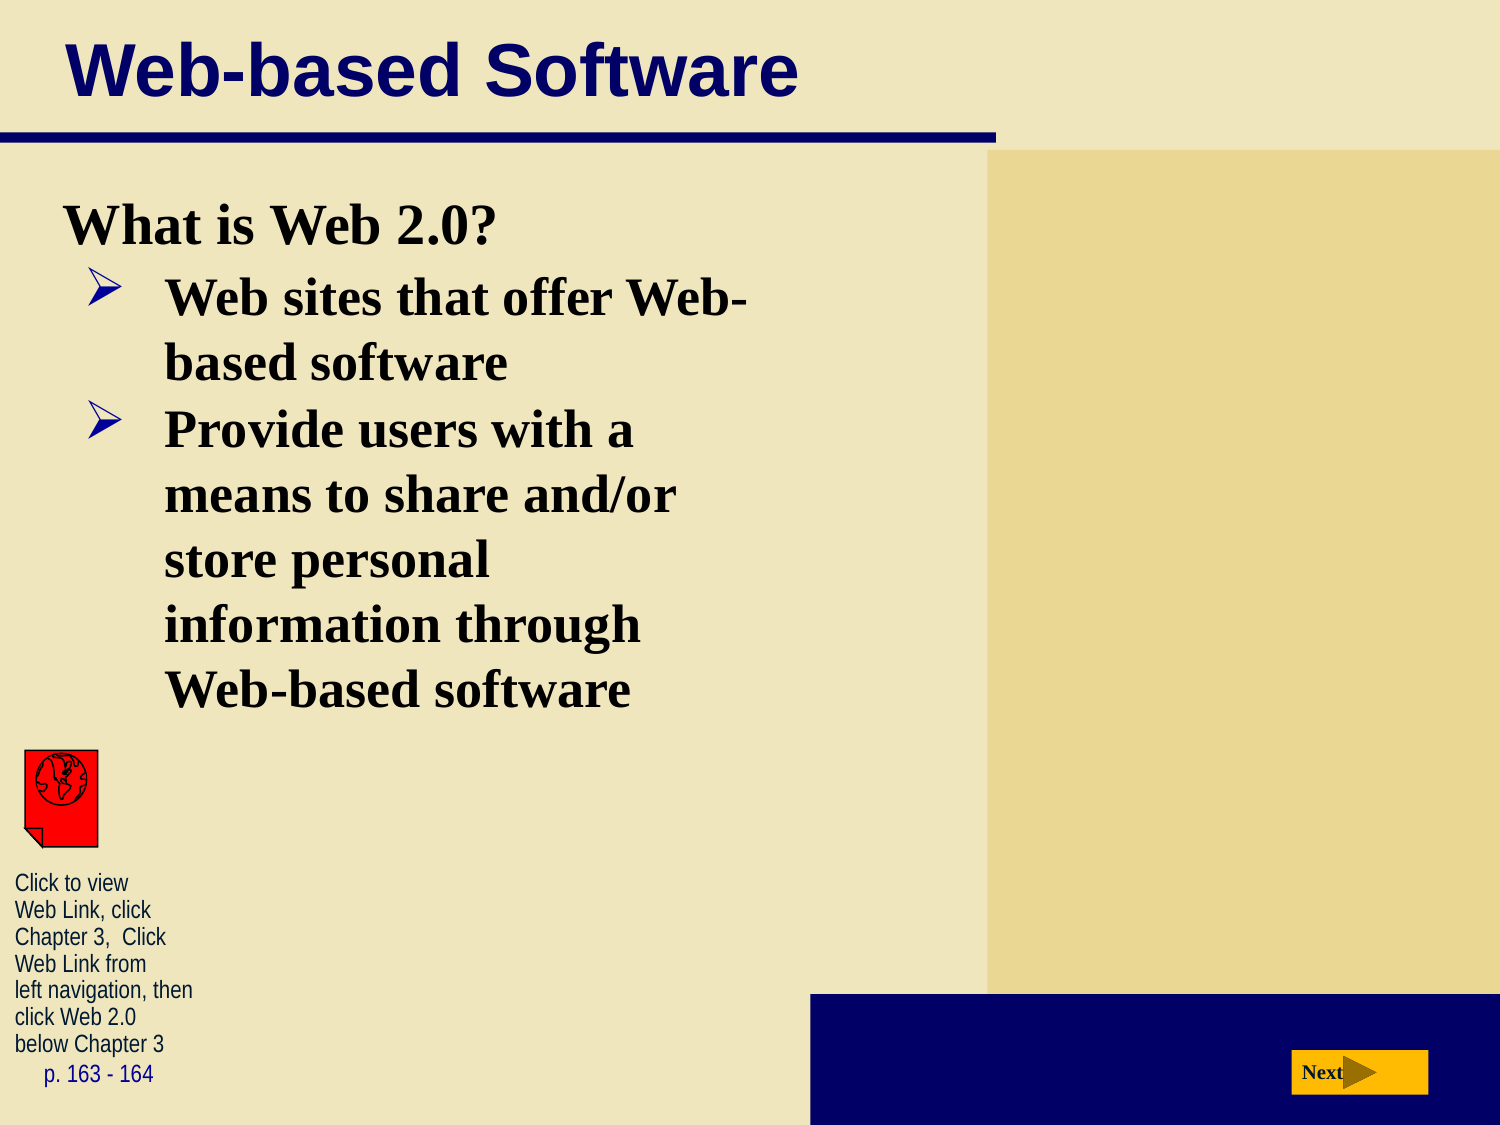

# Web-based Software
What is Web 2.0?
Web sites that offer Web-based software
Provide users with a
means to share and/or
store personal
information through
Web-based software

Click to view
Web Link, click
Chapter 3,  Click
Web Link from
left navigation, then
click Web 2.0
below Chapter 3
p. 163 - 164

Next